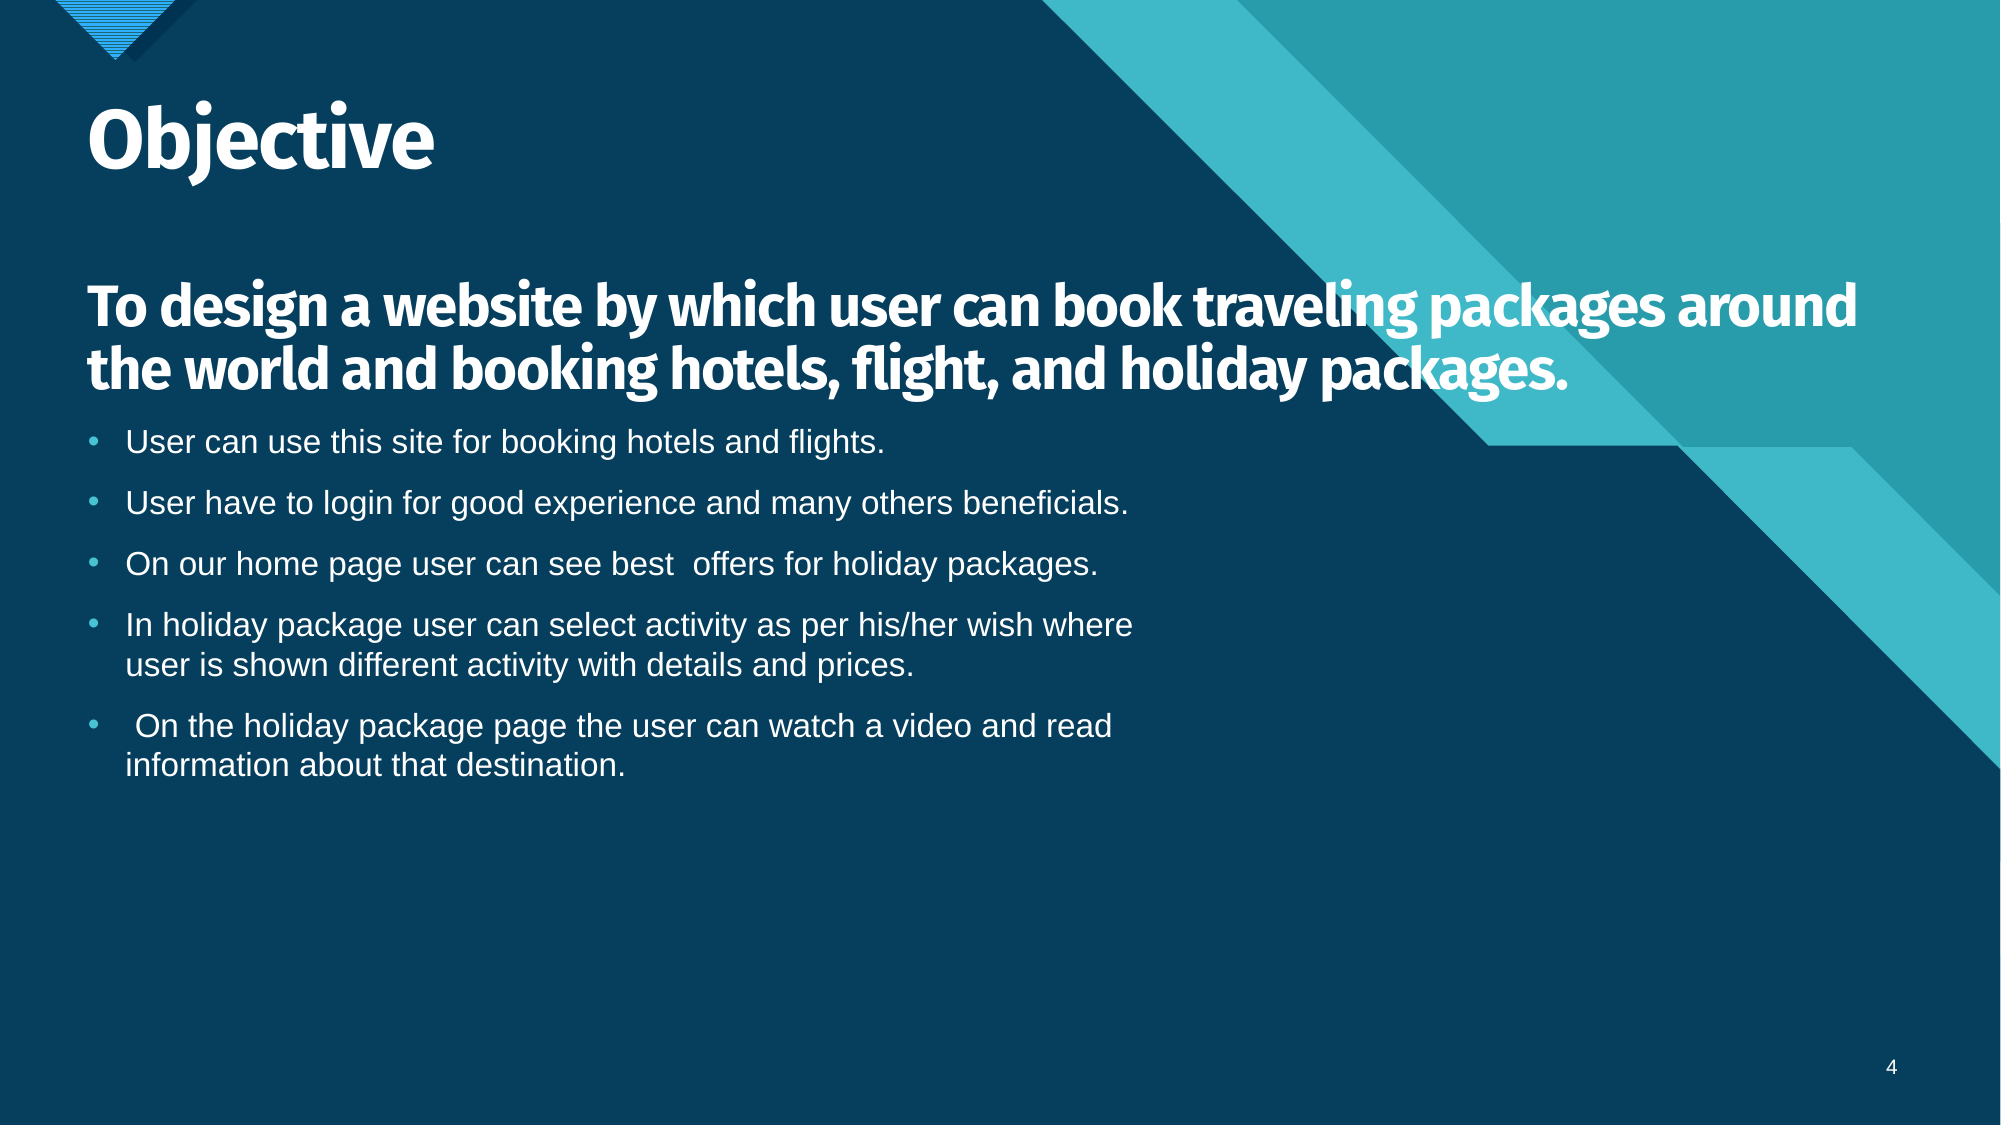

# Objective To design a website by which user can book traveling packages around the world and booking hotels, flight, and holiday packages.
User can use this site for booking hotels and flights.
User have to login for good experience and many others beneficials.
On our home page user can see best  offers for holiday packages.
In holiday package user can select activity as per his/her wish where user is shown different activity with details and prices.
 On the holiday package page the user can watch a video and read information about that destination.
4